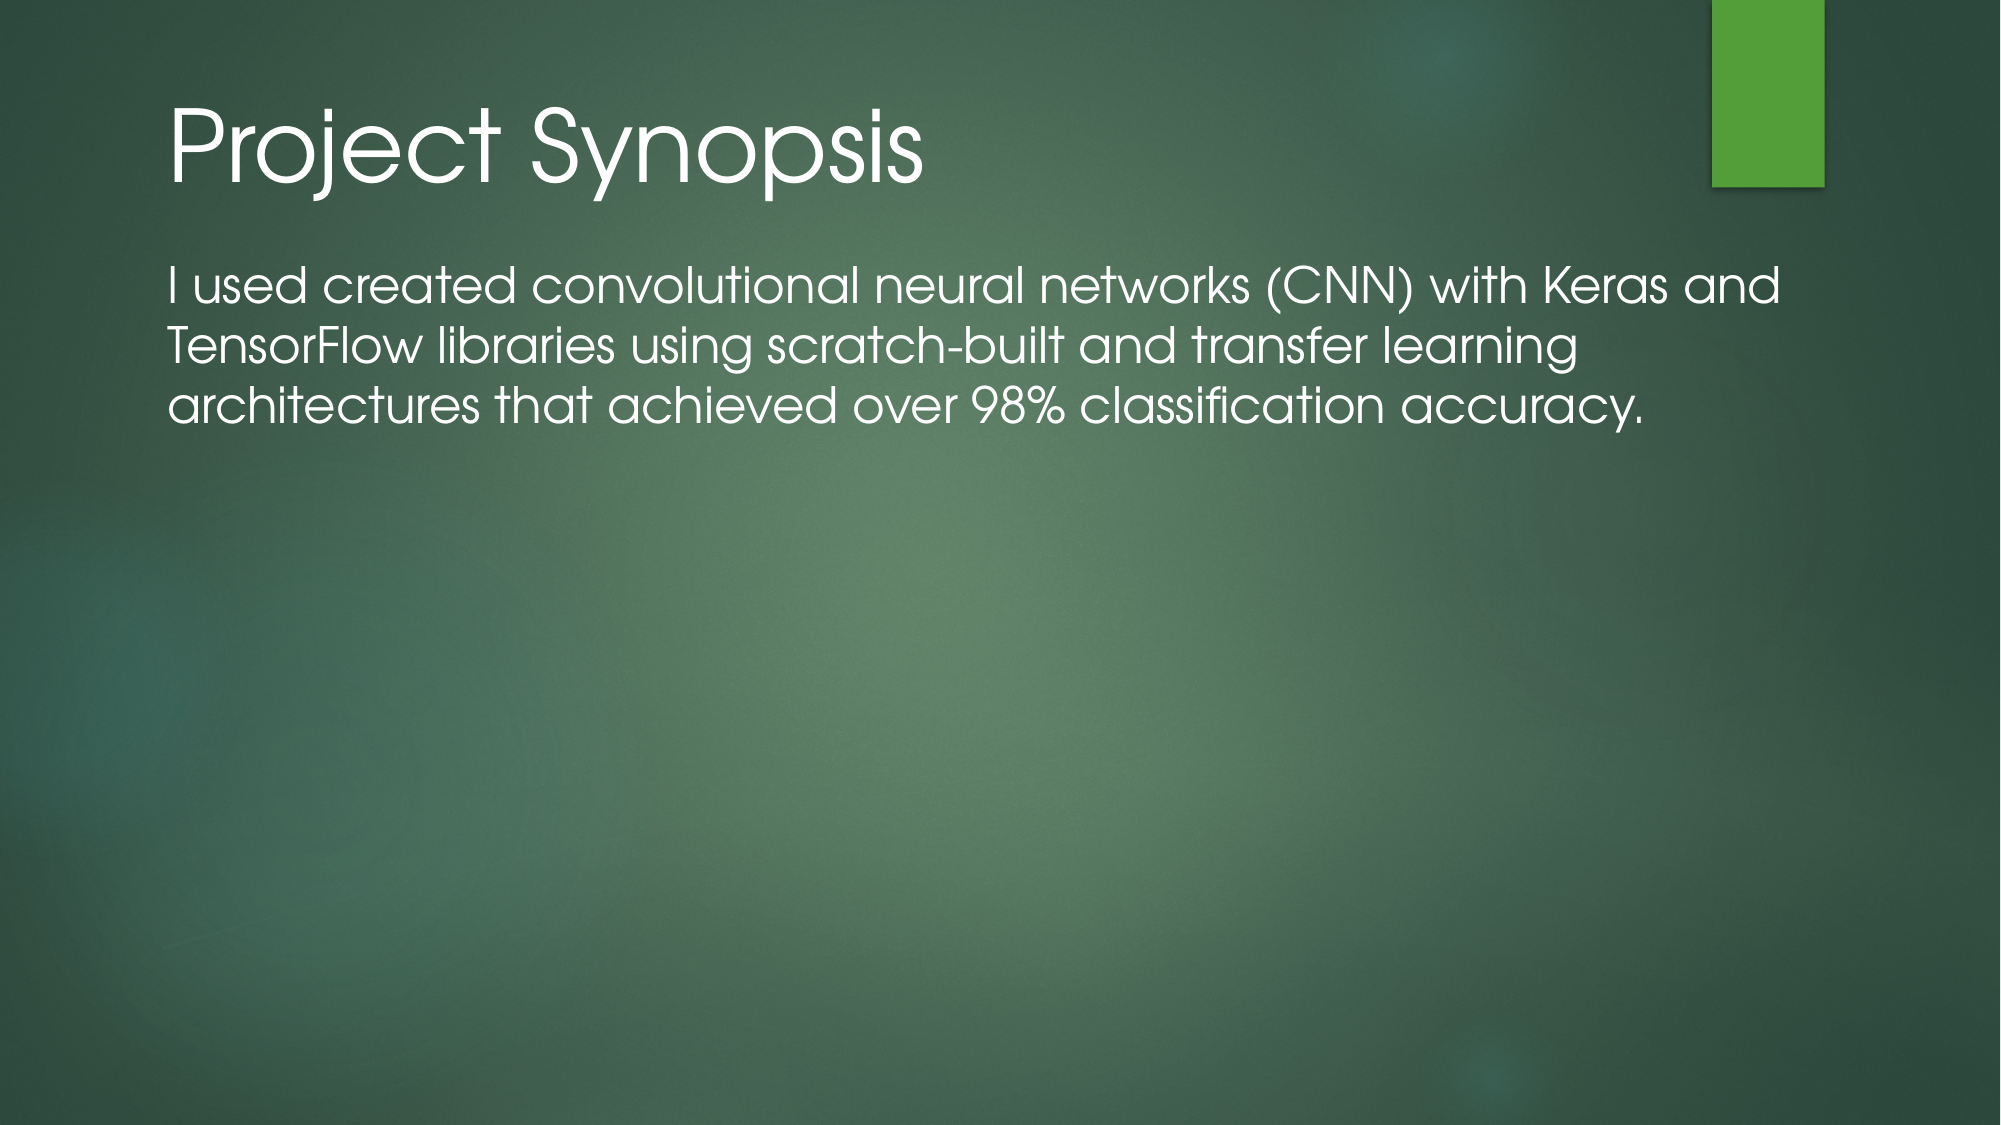

# Project Synopsis
I used created convolutional neural networks (CNN) with Keras and TensorFlow libraries using scratch-built and transfer learning architectures that achieved over 98% classification accuracy.